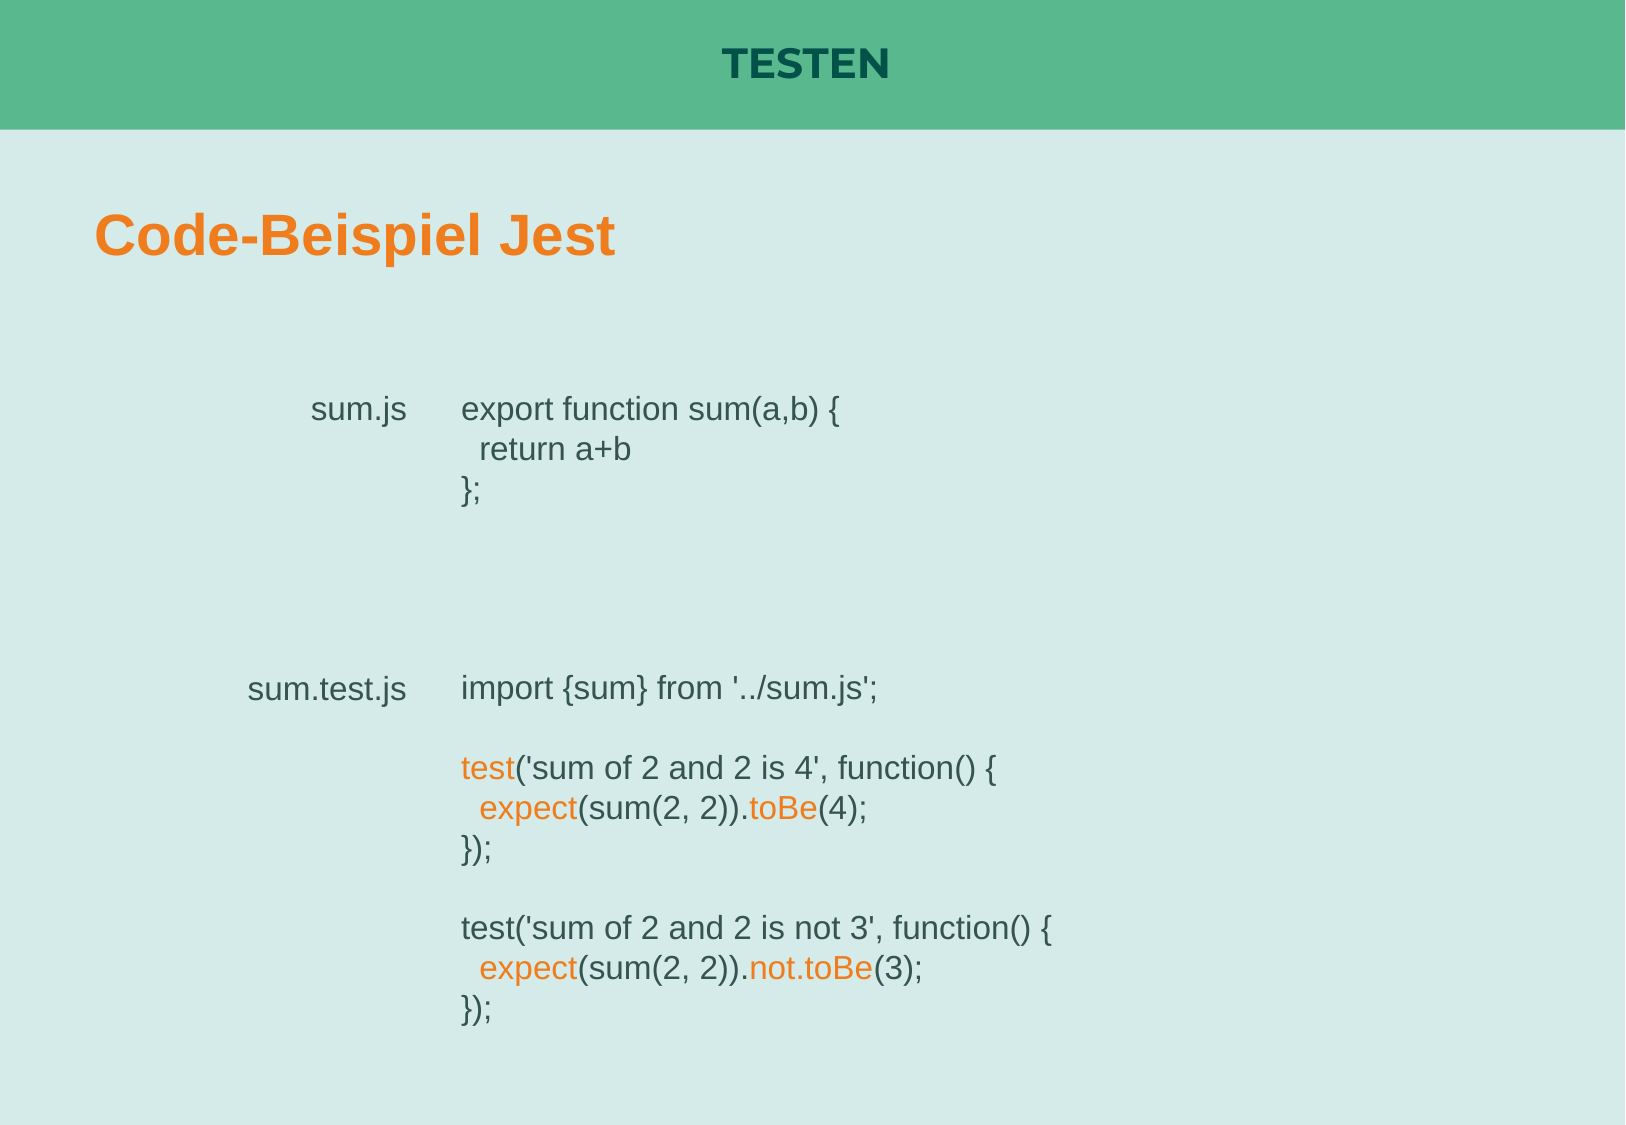

# Testen
Code-Beispiel Jest

export function sum(a,b) {
  return a+b
};

import {sum} from '../sum.js';

test('sum of 2 and 2 is 4', function() {
  expect(sum(2, 2)).toBe(4);
});

test('sum of 2 and 2 is not 3', function() {
  expect(sum(2, 2)).not.toBe(3);
});
sum.js

sum.test.js